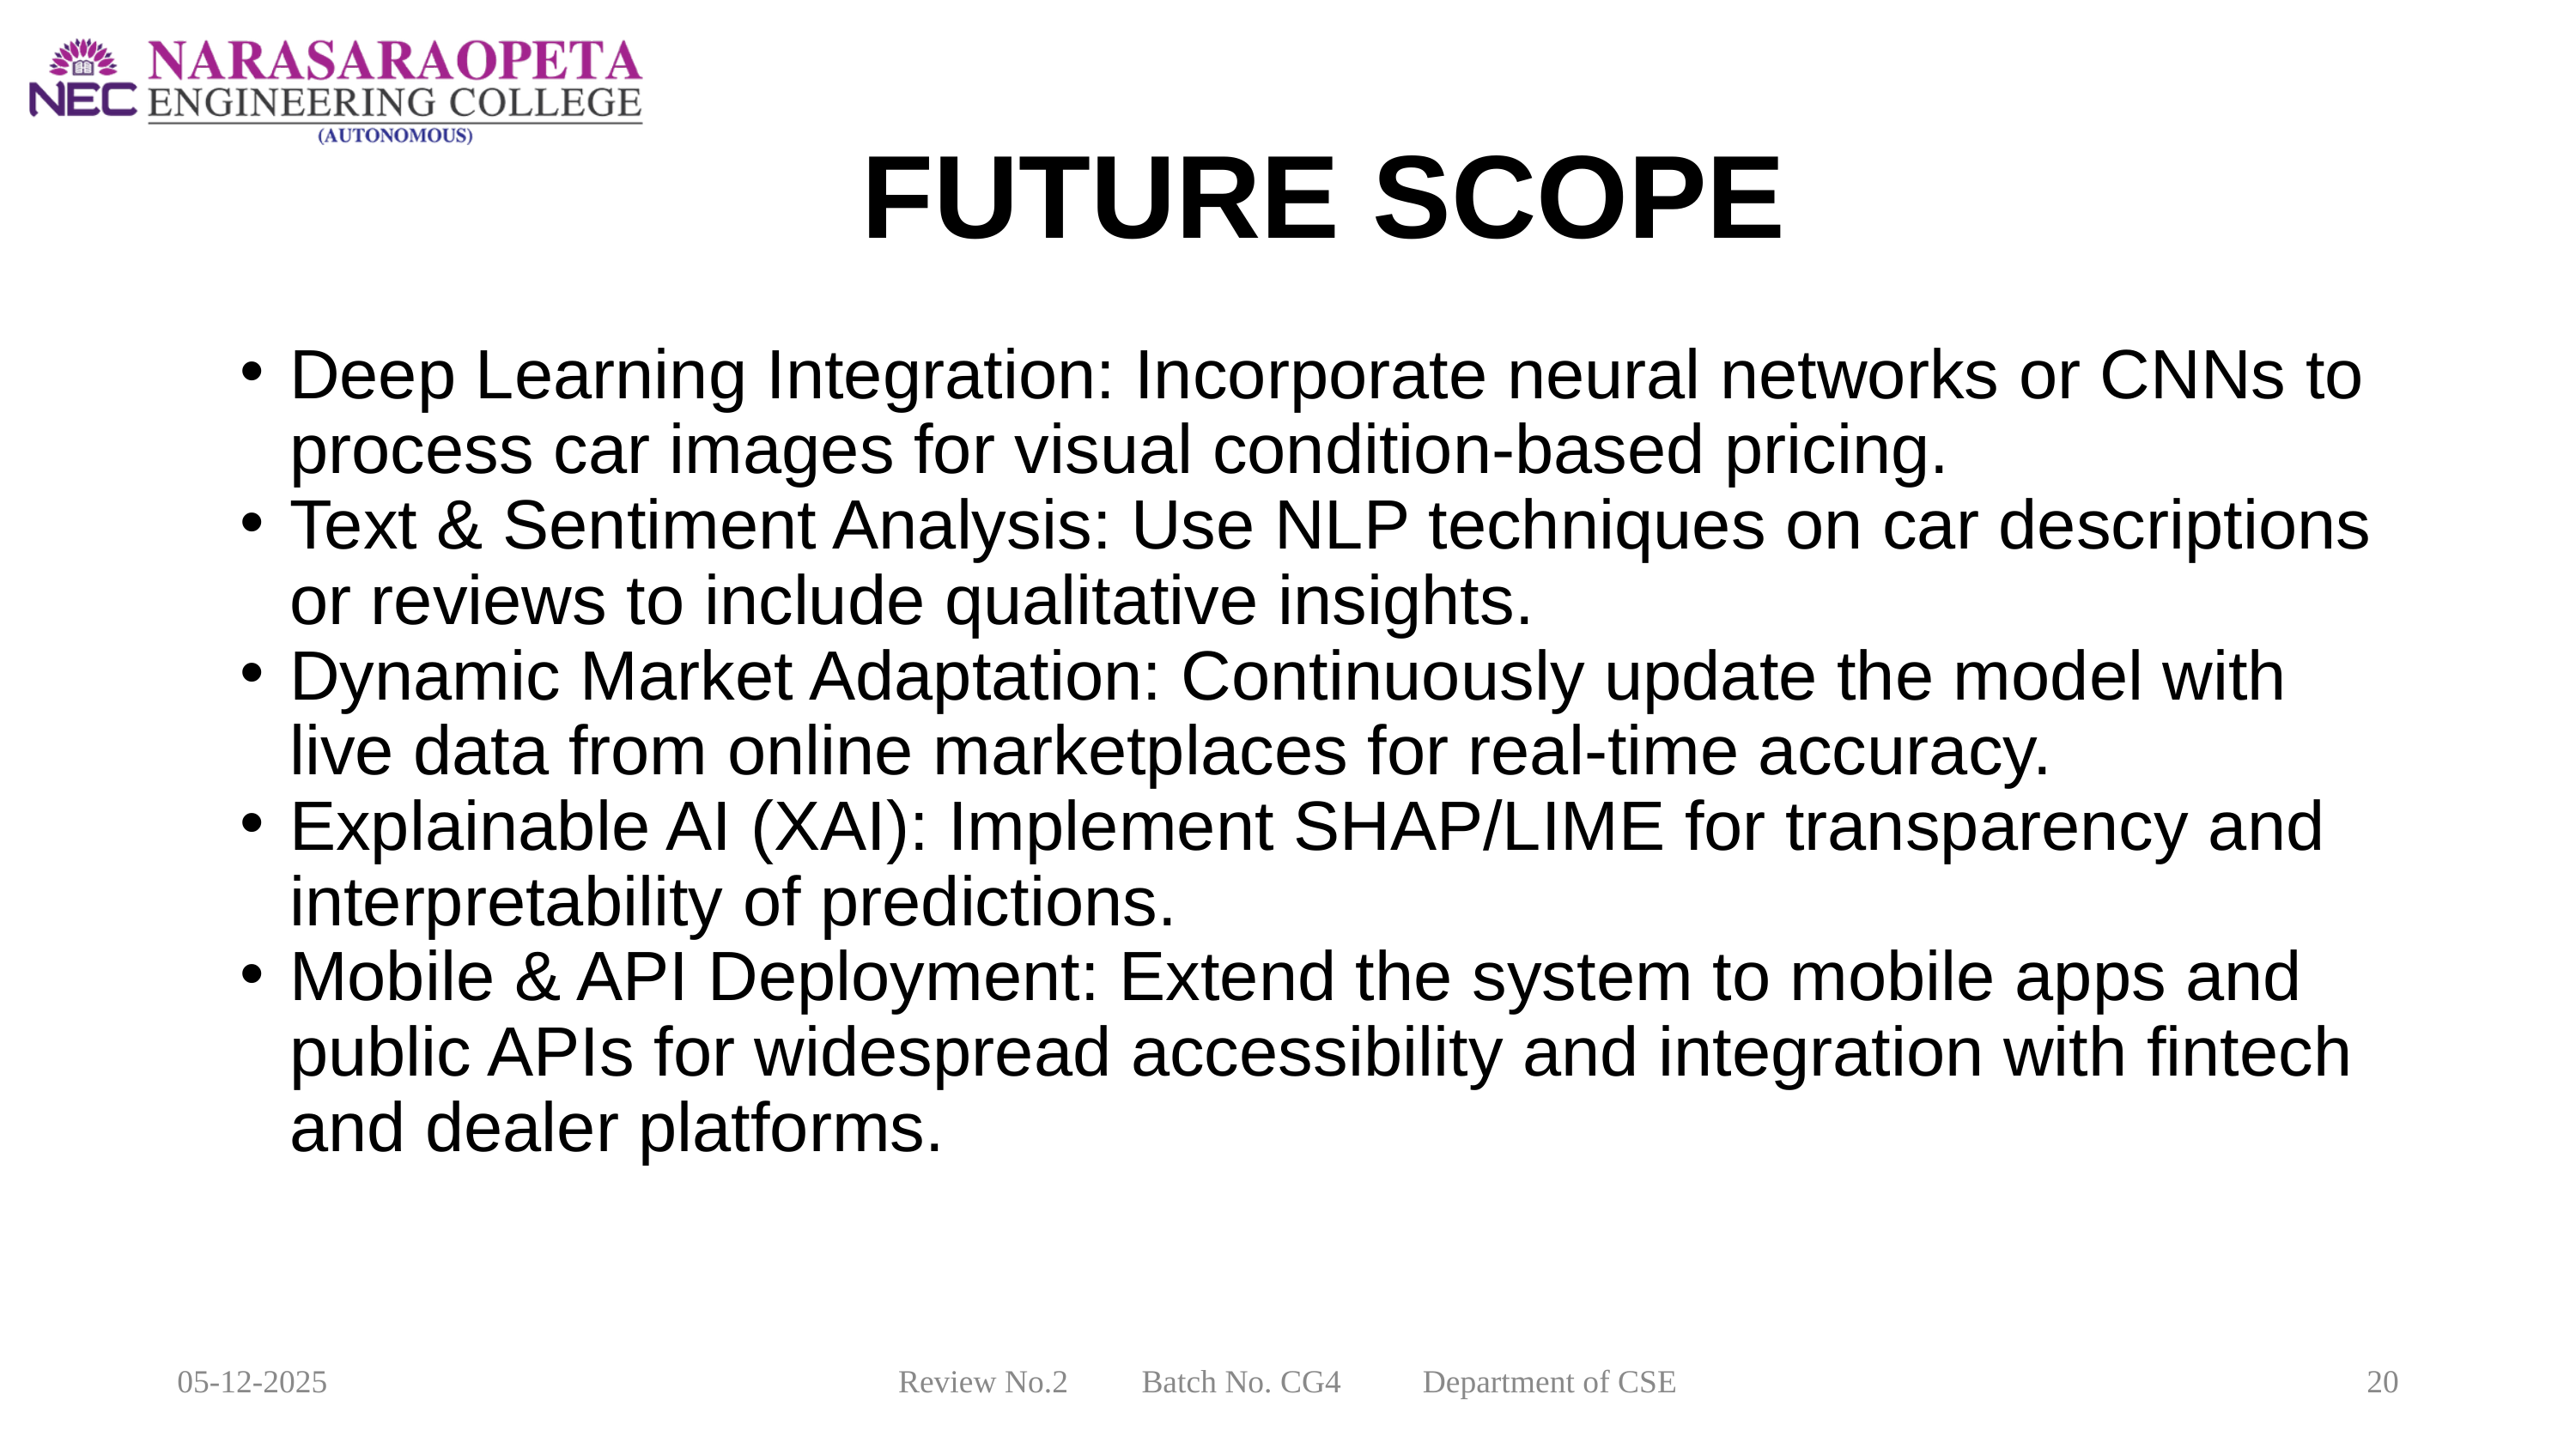

FUTURE SCOPE
Deep Learning Integration: Incorporate neural networks or CNNs to process car images for visual condition-based pricing.
Text & Sentiment Analysis: Use NLP techniques on car descriptions or reviews to include qualitative insights.
Dynamic Market Adaptation: Continuously update the model with live data from online marketplaces for real-time accuracy.
Explainable AI (XAI): Implement SHAP/LIME for transparency and interpretability of predictions.
Mobile & API Deployment: Extend the system to mobile apps and public APIs for widespread accessibility and integration with fintech and dealer platforms.

05-12-2025

Review No.2         Batch No. CG4          Department of CSE

20